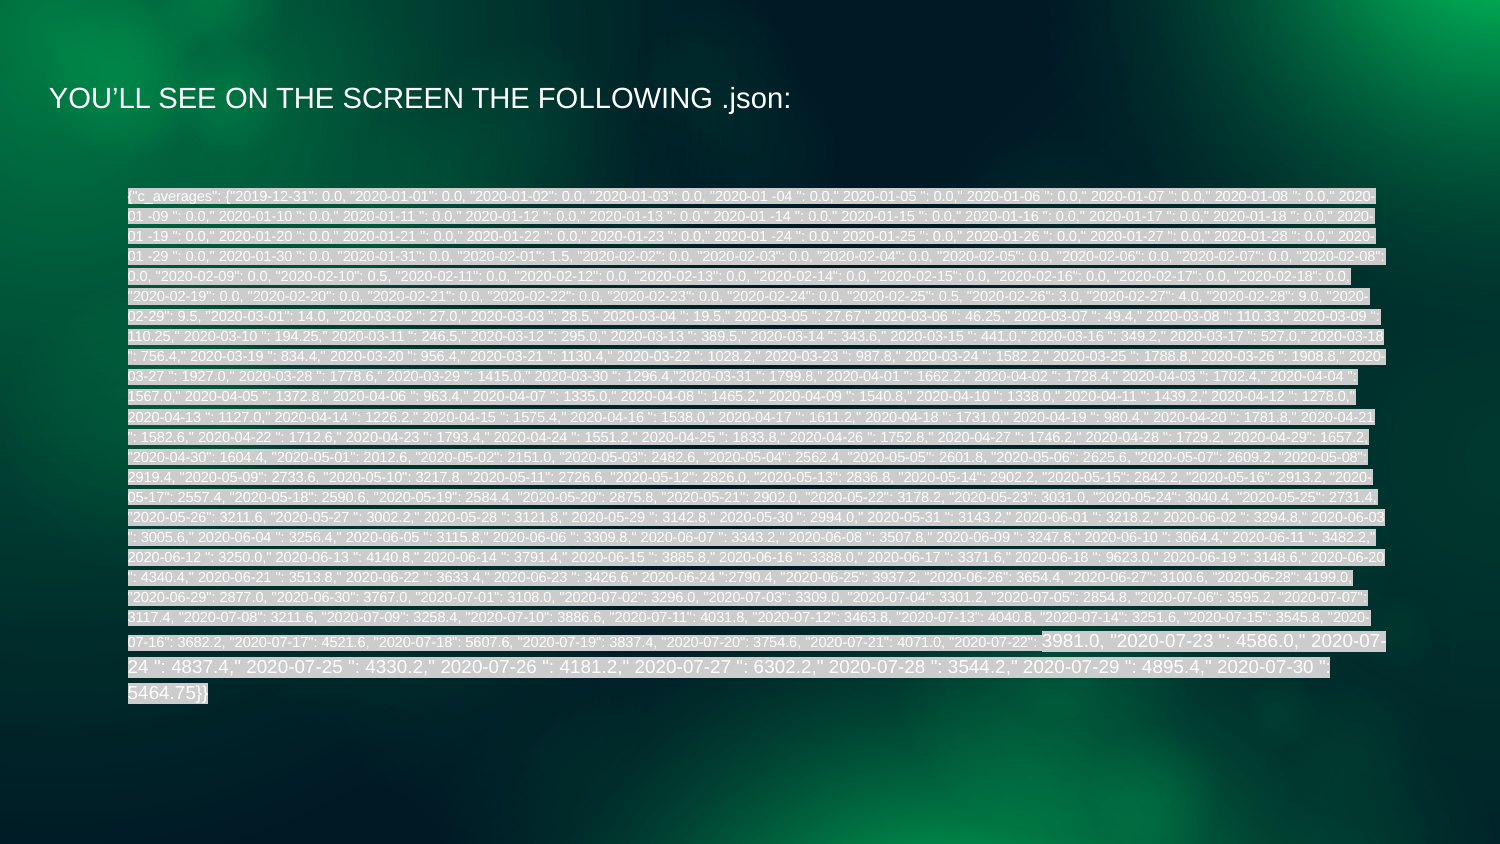

YOU’LL SEE ON THE SCREEN THE FOLLOWING .json:
{"c_averages": {"2019-12-31": 0.0, "2020-01-01": 0.0, "2020-01-02": 0.0, "2020-01-03": 0.0, "2020-01 -04 ": 0.0," 2020-01-05 ": 0.0," 2020-01-06 ": 0.0," 2020-01-07 ": 0.0," 2020-01-08 ": 0.0," 2020-01 -09 ": 0.0," 2020-01-10 ": 0.0," 2020-01-11 ": 0.0," 2020-01-12 ": 0.0," 2020-01-13 ": 0.0," 2020-01 -14 ": 0.0," 2020-01-15 ": 0.0," 2020-01-16 ": 0.0," 2020-01-17 ": 0.0," 2020-01-18 ": 0.0," 2020-01 -19 ": 0.0," 2020-01-20 ": 0.0," 2020-01-21 ": 0.0," 2020-01-22 ": 0.0," 2020-01-23 ": 0.0," 2020-01 -24 ": 0.0," 2020-01-25 ": 0.0," 2020-01-26 ": 0.0," 2020-01-27 ": 0.0," 2020-01-28 ": 0.0," 2020-01 -29 ": 0.0," 2020-01-30 ": 0.0, "2020-01-31": 0.0, "2020-02-01": 1.5, "2020-02-02": 0.0, "2020-02-03": 0.0, "2020-02-04": 0.0, "2020-02-05": 0.0, "2020-02-06": 0.0, "2020-02-07": 0.0, "2020-02-08": 0.0, "2020-02-09": 0.0, "2020-02-10": 0.5, "2020-02-11": 0.0, "2020-02-12": 0.0, "2020-02-13": 0.0, "2020-02-14": 0.0, "2020-02-15": 0.0, "2020-02-16": 0.0, "2020-02-17": 0.0, "2020-02-18": 0.0, "2020-02-19": 0.0, "2020-02-20": 0.0, "2020-02-21": 0.0, "2020-02-22": 0.0, "2020-02-23": 0.0, "2020-02-24": 0.0, "2020-02-25": 0.5, "2020-02-26": 3.0, "2020-02-27": 4.0, "2020-02-28": 9.0, "2020-02-29": 9.5, "2020-03-01": 14.0, "2020-03-02 ": 27.0," 2020-03-03 ": 28.5," 2020-03-04 ": 19.5," 2020-03-05 ": 27.67," 2020-03-06 ": 46.25," 2020-03-07 ": 49.4," 2020-03-08 ": 110.33," 2020-03-09 ": 110.25," 2020-03-10 ": 194.25," 2020-03-11 ": 246.5," 2020-03-12 ": 295.0," 2020-03-13 ": 389.5," 2020-03-14 ": 343.6," 2020-03-15 ": 441.0," 2020-03-16 ": 349.2," 2020-03-17 ": 527.0," 2020-03-18 ": 756.4," 2020-03-19 ": 834.4," 2020-03-20 ": 956.4," 2020-03-21 ": 1130.4," 2020-03-22 ": 1028.2," 2020-03-23 ​​": 987.8," 2020-03-24 ": 1582.2," 2020-03-25 ": 1788.8," 2020-03-26 ": 1908.8," 2020-03-27 ": 1927.0," 2020-03-28 ": 1778.6," 2020-03-29 ": 1415.0," 2020-03-30 ": 1296.4,"2020-03-31 ": 1799.8," 2020-04-01 ": 1662.2," 2020-04-02 ": 1728.4," 2020-04-03 ": 1702.4," 2020-04-04 ": 1567.0," 2020-04-05 ": 1372.8," 2020-04-06 ": 963.4," 2020-04-07 ": 1335.0," 2020-04-08 ": 1465.2," 2020-04-09 ": 1540.8," 2020-04-10 ": 1338.0," 2020-04-11 ": 1439.2," 2020-04-12 ": 1278.0," 2020-04-13 ": 1127.0," 2020-04-14 ": 1226.2," 2020-04-15 ": 1575.4," 2020-04-16 ": 1538.0," 2020-04-17 ": 1611.2," 2020-04-18 ": 1731.0," 2020-04-19 ": 980.4," 2020-04-20 ": 1781.8," 2020-04-21 ": 1582.6," 2020-04-22 ": 1712.6," 2020-04-23 ": 1793.4," 2020-04-24 ": 1551.2," 2020-04-25 ": 1833.8," 2020-04-26 ": 1752.8," 2020-04-27 ": 1746.2," 2020-04-28 ": 1729.2, "2020-04-29": 1657.2, "2020-04-30": 1604.4, "2020-05-01": 2012.6, "2020-05-02": 2151.0, "2020-05-03": 2482.6, "2020-05-04": 2562.4, "2020-05-05": 2601.8, "2020-05-06": 2625.6, "2020-05-07": 2609.2, "2020-05-08": 2919.4, "2020-05-09": 2733.6, "2020-05-10": 3217.8, "2020-05-11": 2726.6, "2020-05-12": 2826.0, "2020-05-13": 2836.8, "2020-05-14": 2902.2, "2020-05-15": 2842.2, "2020-05-16": 2913.2, "2020-05-17": 2557.4, "2020-05-18": 2590.6, "2020-05-19": 2584.4, "2020-05-20": 2875.8, "2020-05-21": 2902.0, "2020-05-22": 3178.2, "2020-05-23": 3031.0, "2020-05-24": 3040.4, "2020-05-25": 2731.4, "2020-05-26": 3211.6, "2020-05-27 ": 3002.2," 2020-05-28 ": 3121.8," 2020-05-29 ": 3142.8," 2020-05-30 ": 2994.0," 2020-05-31 ": 3143.2," 2020-06-01 ": 3218.2," 2020-06-02 ": 3294.8," 2020-06-03 ": 3005.6," 2020-06-04 ": 3256.4," 2020-06-05 ": 3115.8," 2020-06-06 ": 3309.8," 2020-06-07 ": 3343.2," 2020-06-08 ": 3507.8," 2020-06-09 ": 3247.8," 2020-06-10 ": 3064.4," 2020-06-11 ": 3482.2," 2020-06-12 ": 3250.0," 2020-06-13 ": 4140.8," 2020-06-14 ": 3791.4," 2020-06-15 ": 3885.8," 2020-06-16 ": 3388.0," 2020-06-17 ": 3371.6," 2020-06-18 ": 9623.0," 2020-06-19 ": 3148.6," 2020-06-20 ": 4340.4," 2020-06-21 ": 3513.8," 2020-06-22 ": 3633.4," 2020-06-23 ": 3426.6," 2020-06-24 ":2790.4, "2020-06-25": 3937.2, "2020-06-26": 3654.4, "2020-06-27": 3100.6, "2020-06-28": 4199.0, "2020-06-29": 2877.0, "2020-06-30": 3767.0, "2020-07-01": 3108.0, "2020-07-02": 3296.0, "2020-07-03": 3309.0, "2020-07-04": 3301.2, "2020-07-05": 2854.8, "2020-07-06": 3595.2, "2020-07-07": 3117.4, "2020-07-08": 3211.6, "2020-07-09": 3258.4, "2020-07-10": 3886.6, "2020-07-11": 4031.8, "2020-07-12": 3463.8, "2020-07-13": 4040.8, "2020-07-14": 3251.6, "2020-07-15": 3545.8, "2020-07-16": 3682.2, "2020-07-17": 4521.6, "2020-07-18": 5607.6, "2020-07-19": 3837.4, "2020-07-20": 3754.6, "2020-07-21": 4071.0, "2020-07-22": 3981.0, "2020-07-23 ": 4586.0," 2020-07-24 ": 4837.4," 2020-07-25 ": 4330.2," 2020-07-26 ": 4181.2," 2020-07-27 ": 6302.2," 2020-07-28 ": 3544.2," 2020-07-29 ": 4895.4," 2020-07-30 ": 5464.75}}